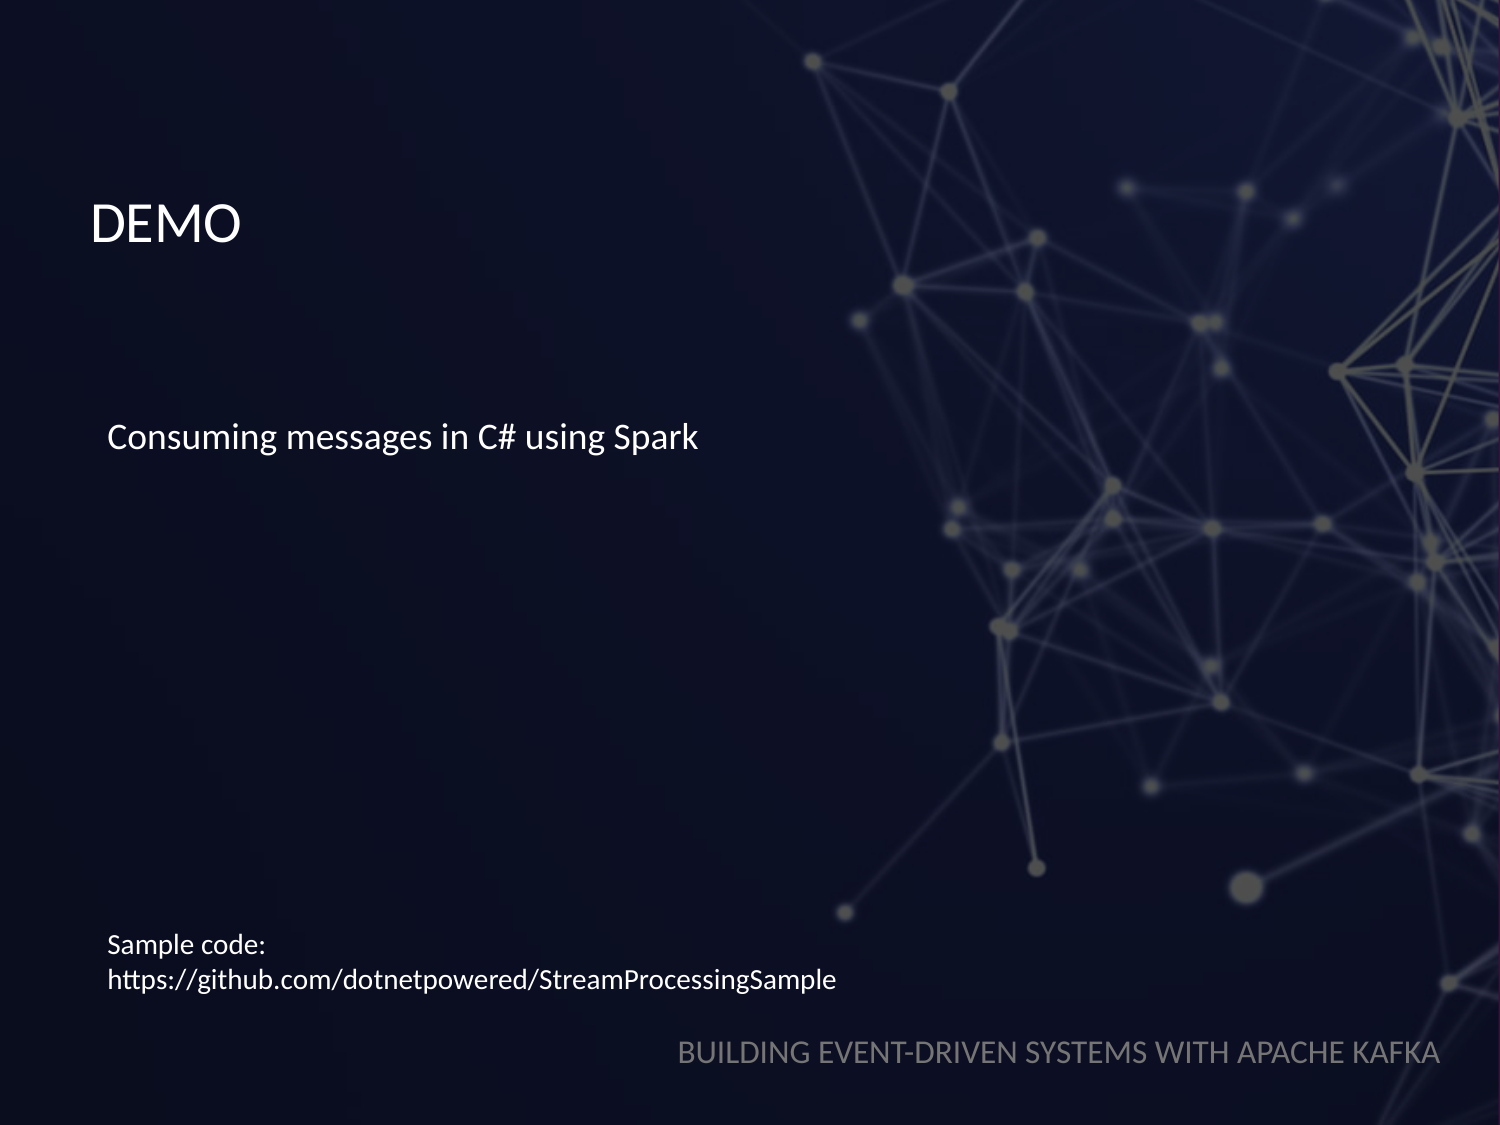

# DEMO
Consuming messages in C# using Spark
Sample code:
https://github.com/dotnetpowered/StreamProcessingSample